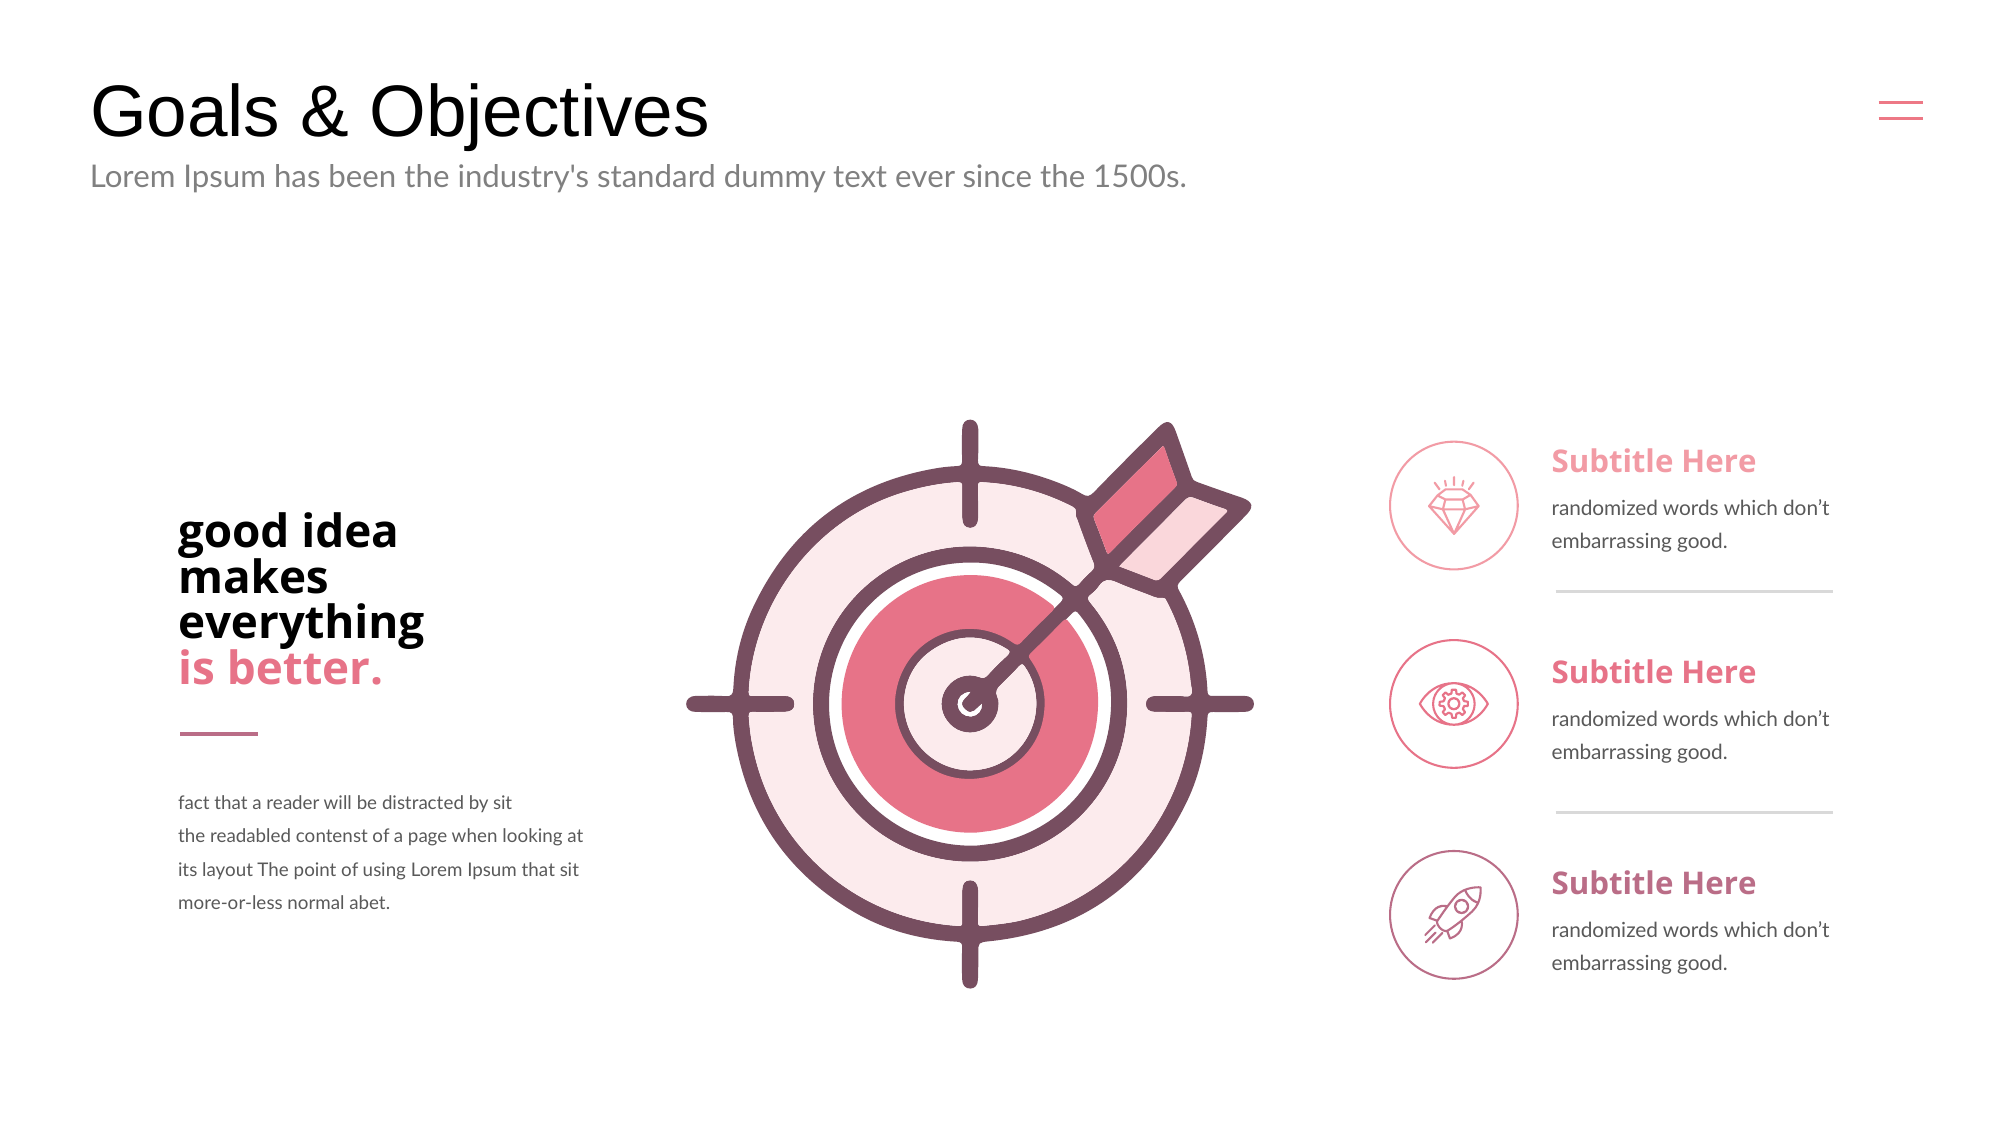

# Goals & Objectives
Lorem Ipsum has been the industry's standard dummy text ever since the 1500s.

Subtitle Here

randomized words which don’t embarrassing good.
good idea
makes everything
is better.

Subtitle Here

randomized words which don’t embarrassing good.
fact that a reader will be distracted by sit
the readabled contenst of a page when looking at
its layout The point of using Lorem Ipsum that sit
more-or-less normal abet.

Subtitle Here

randomized words which don’t embarrassing good.